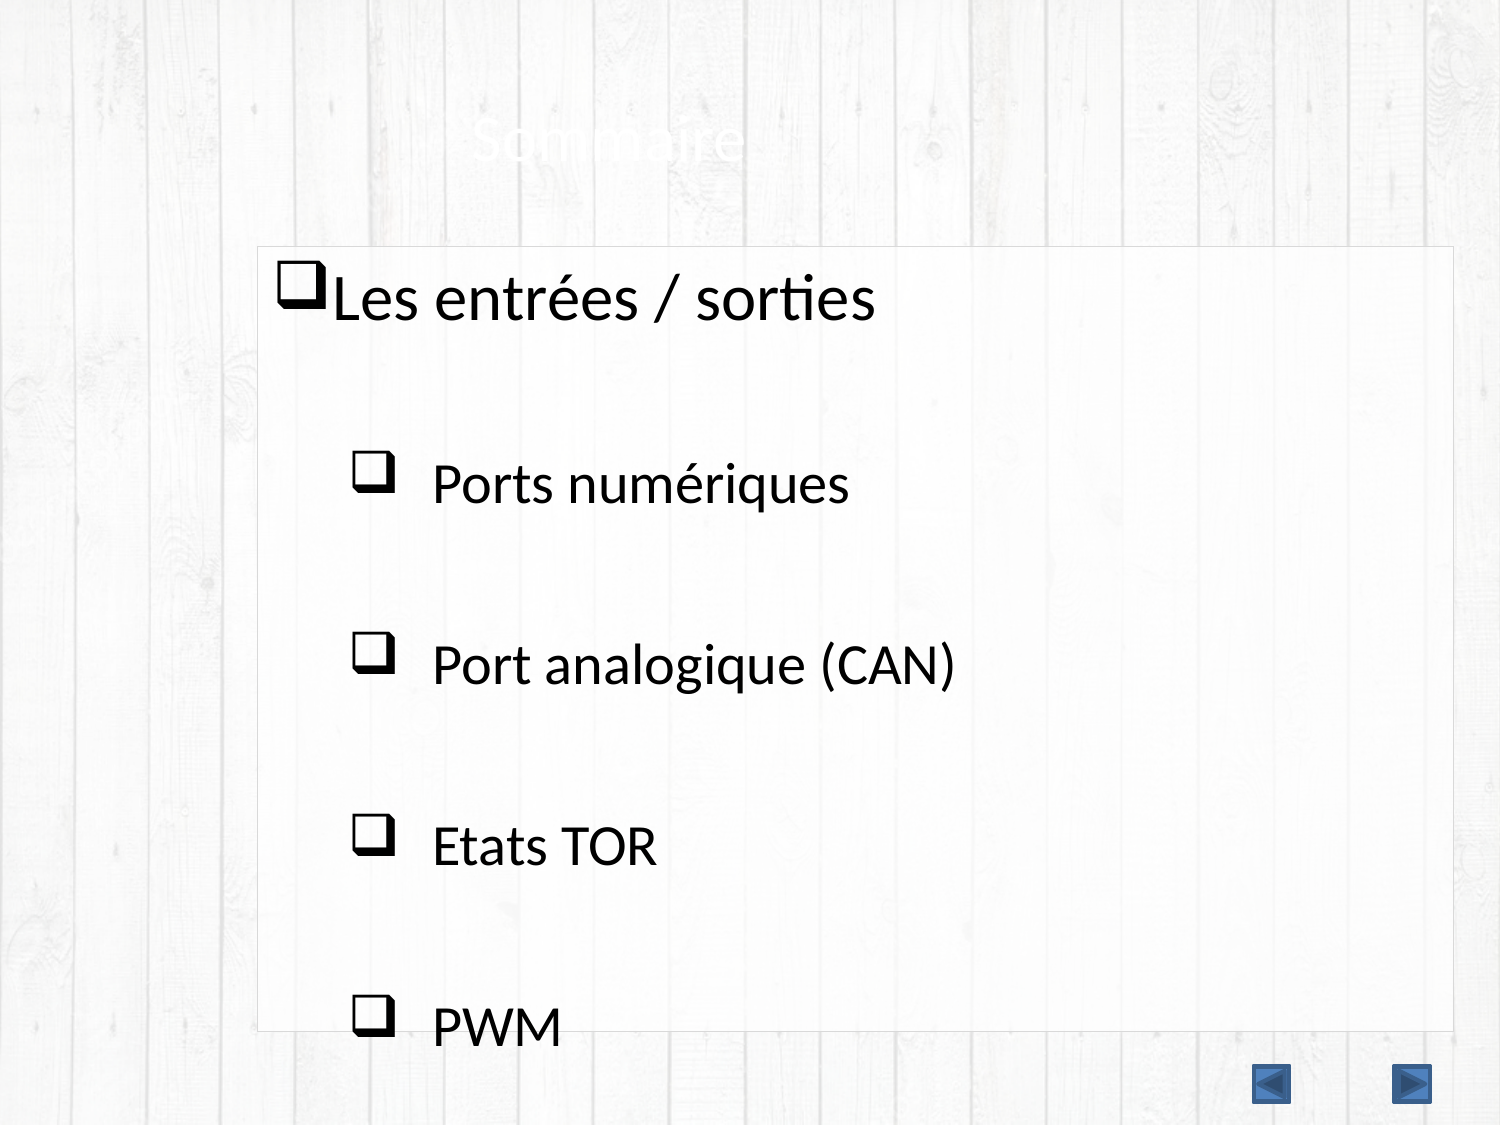

# Sommaire
Les entrées / sorties

Ports numériques

Port analogique (CAN)

Etats TOR

PWM